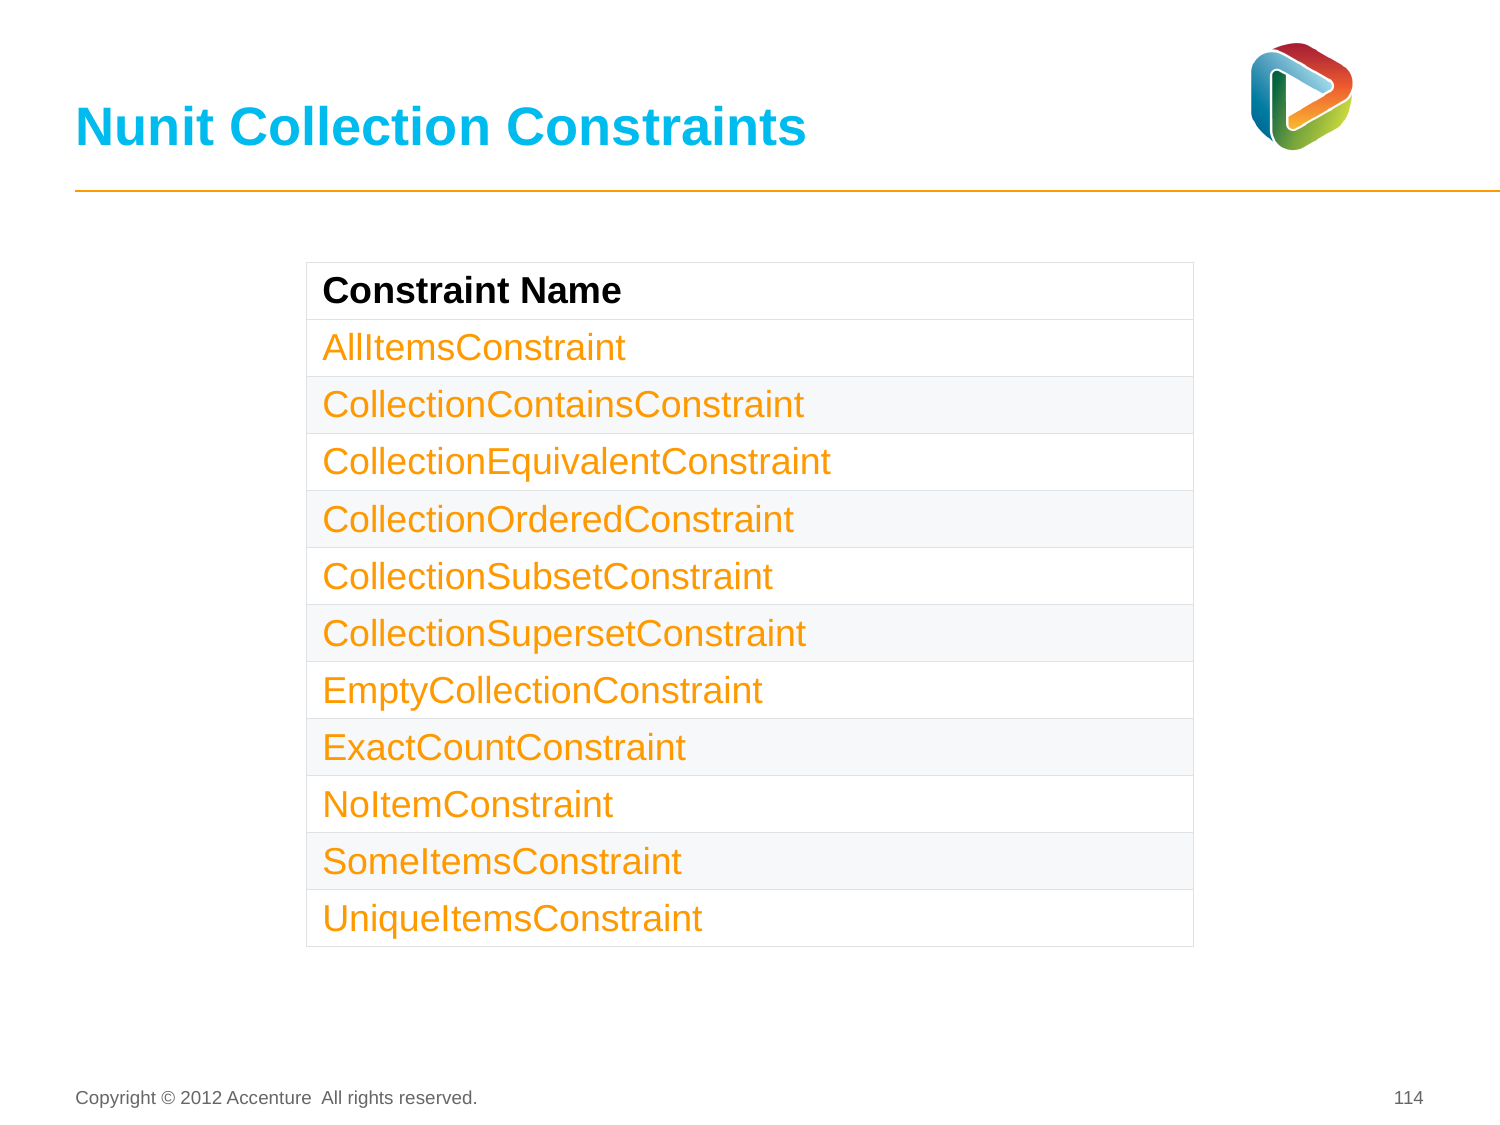

# Nunit Collection Constraints
| Constraint Name |
| --- |
| AllItemsConstraint |
| CollectionContainsConstraint |
| CollectionEquivalentConstraint |
| CollectionOrderedConstraint |
| CollectionSubsetConstraint |
| CollectionSupersetConstraint |
| EmptyCollectionConstraint |
| ExactCountConstraint |
| NoItemConstraint |
| SomeItemsConstraint |
| UniqueItemsConstraint |